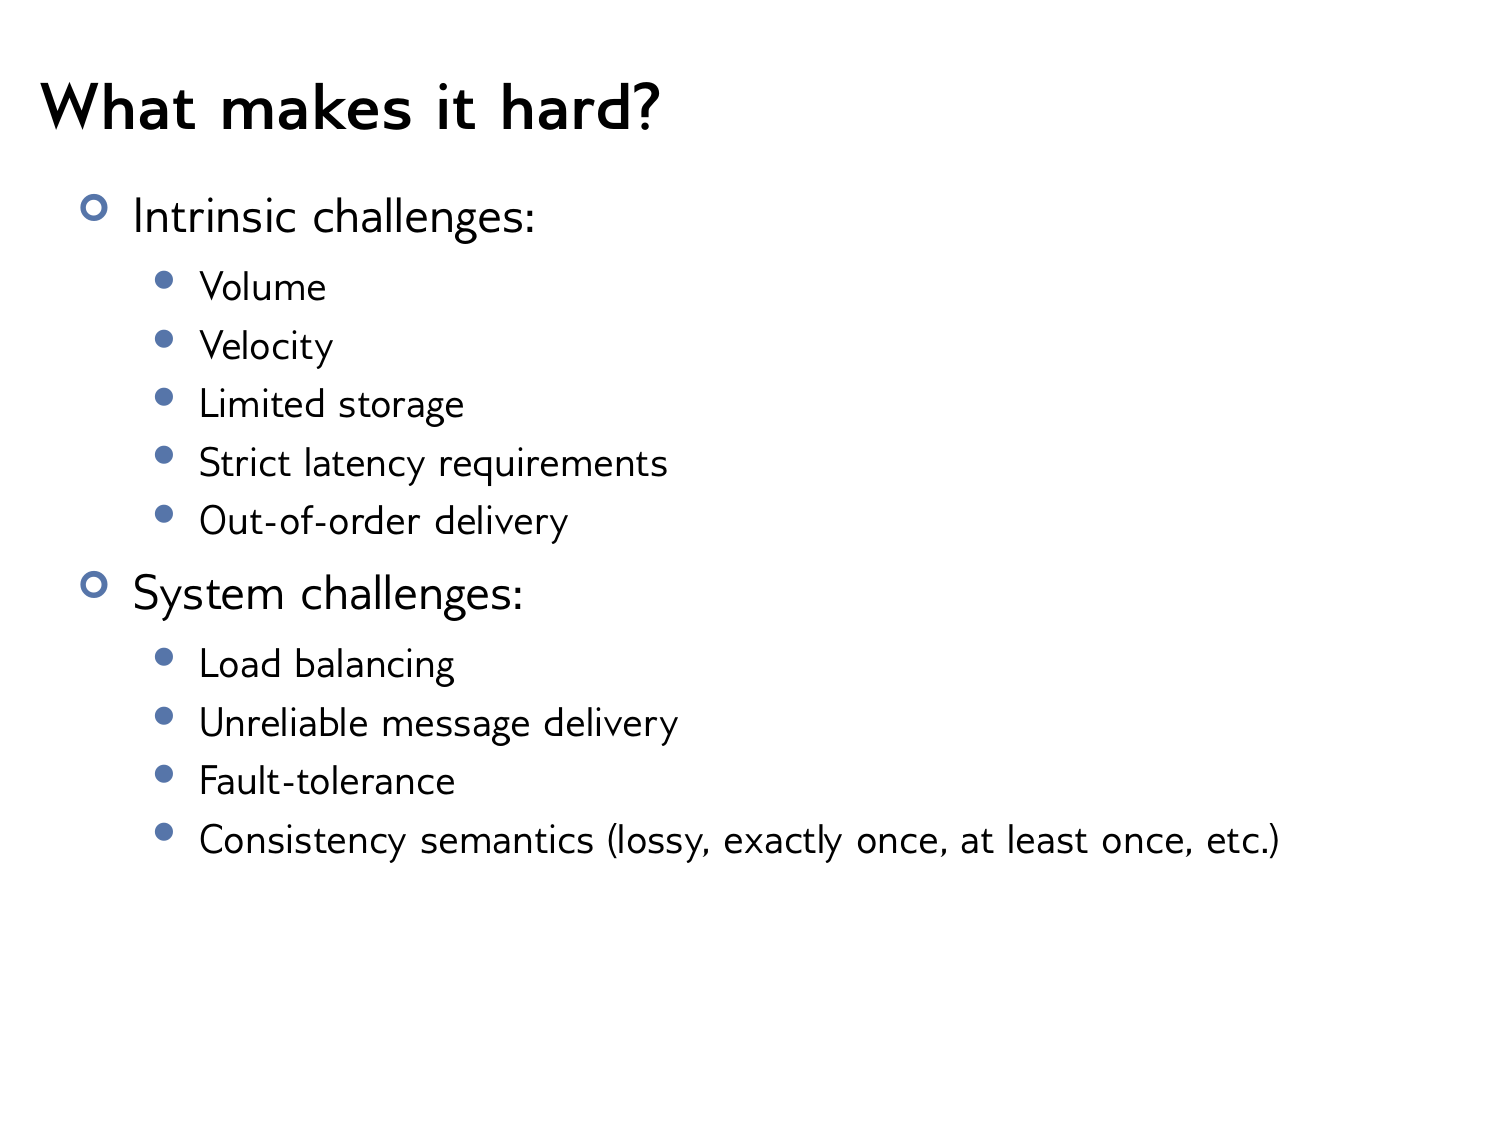

# What makes it hard?
Intrinsic challenges:
Volume
Velocity
Limited storage
Strict latency requirements
Out-of-order delivery
System challenges:
Load balancing
Unreliable message delivery
Fault-tolerance
Consistency semantics (lossy, exactly once, at least once, etc.)